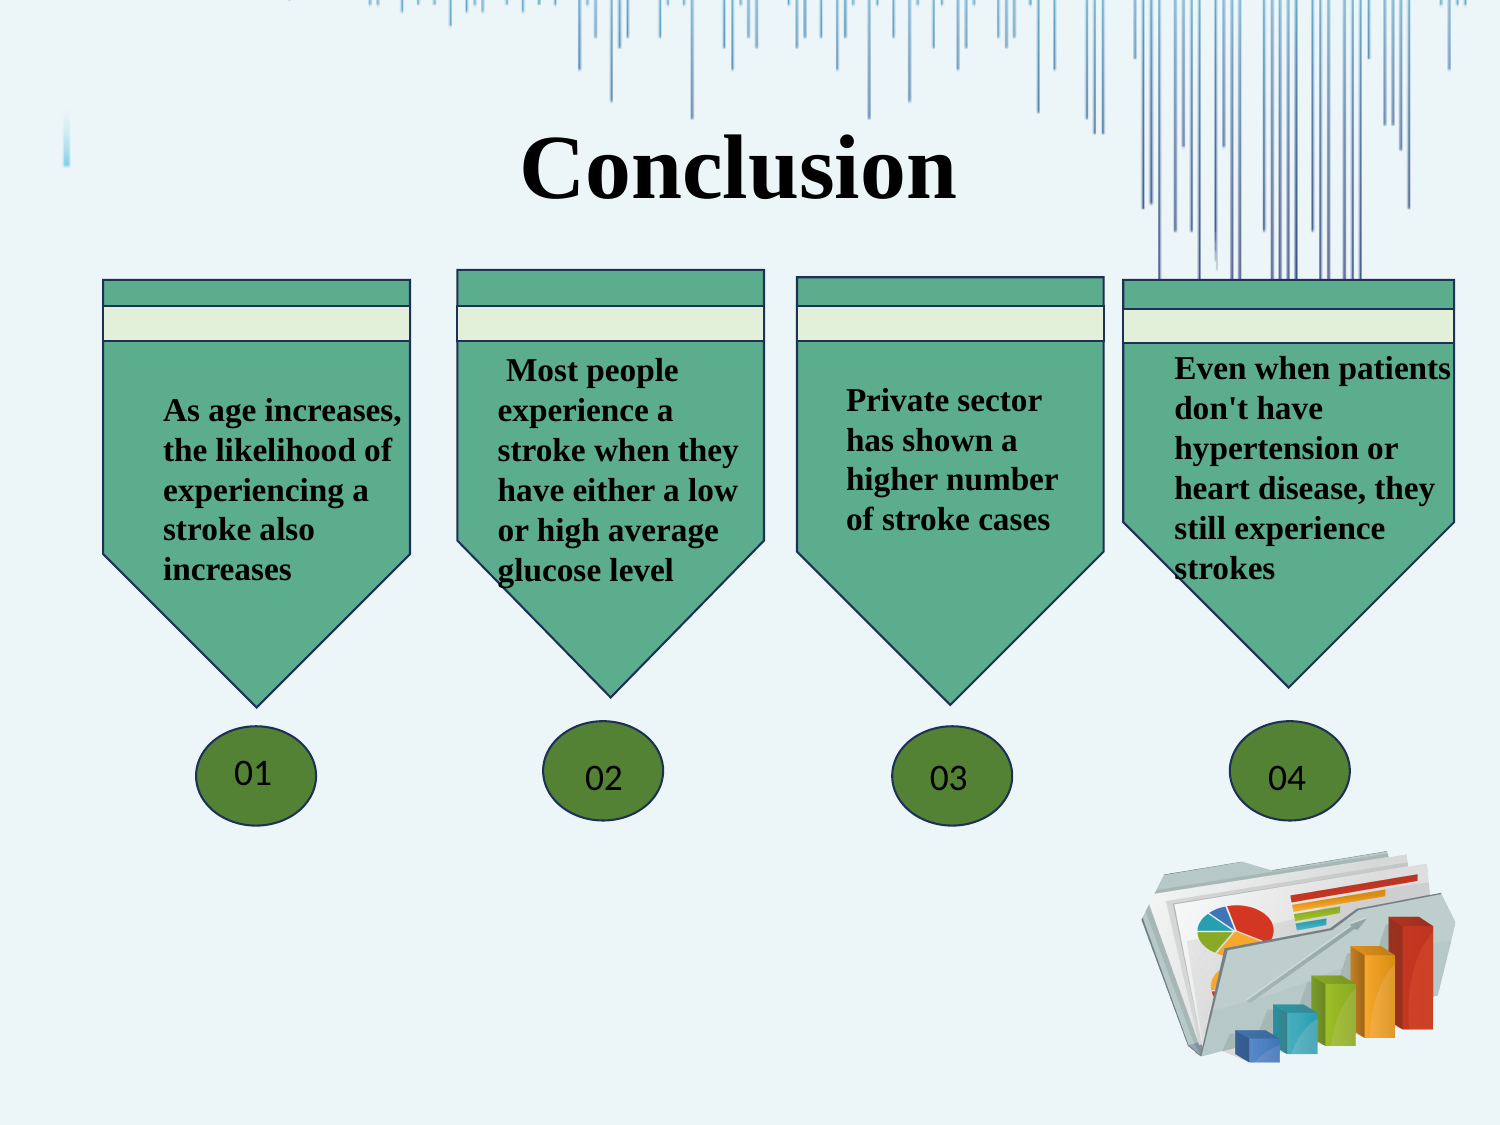

# Conclusion

Even when patients don't have hypertension or heart disease, they still experience strokes

 Most people experience a stroke when they have either a low or high average glucose level
Private sector has shown a higher number of stroke cases
As age increases, the likelihood of experiencing a stroke also increases

01
02
03
04